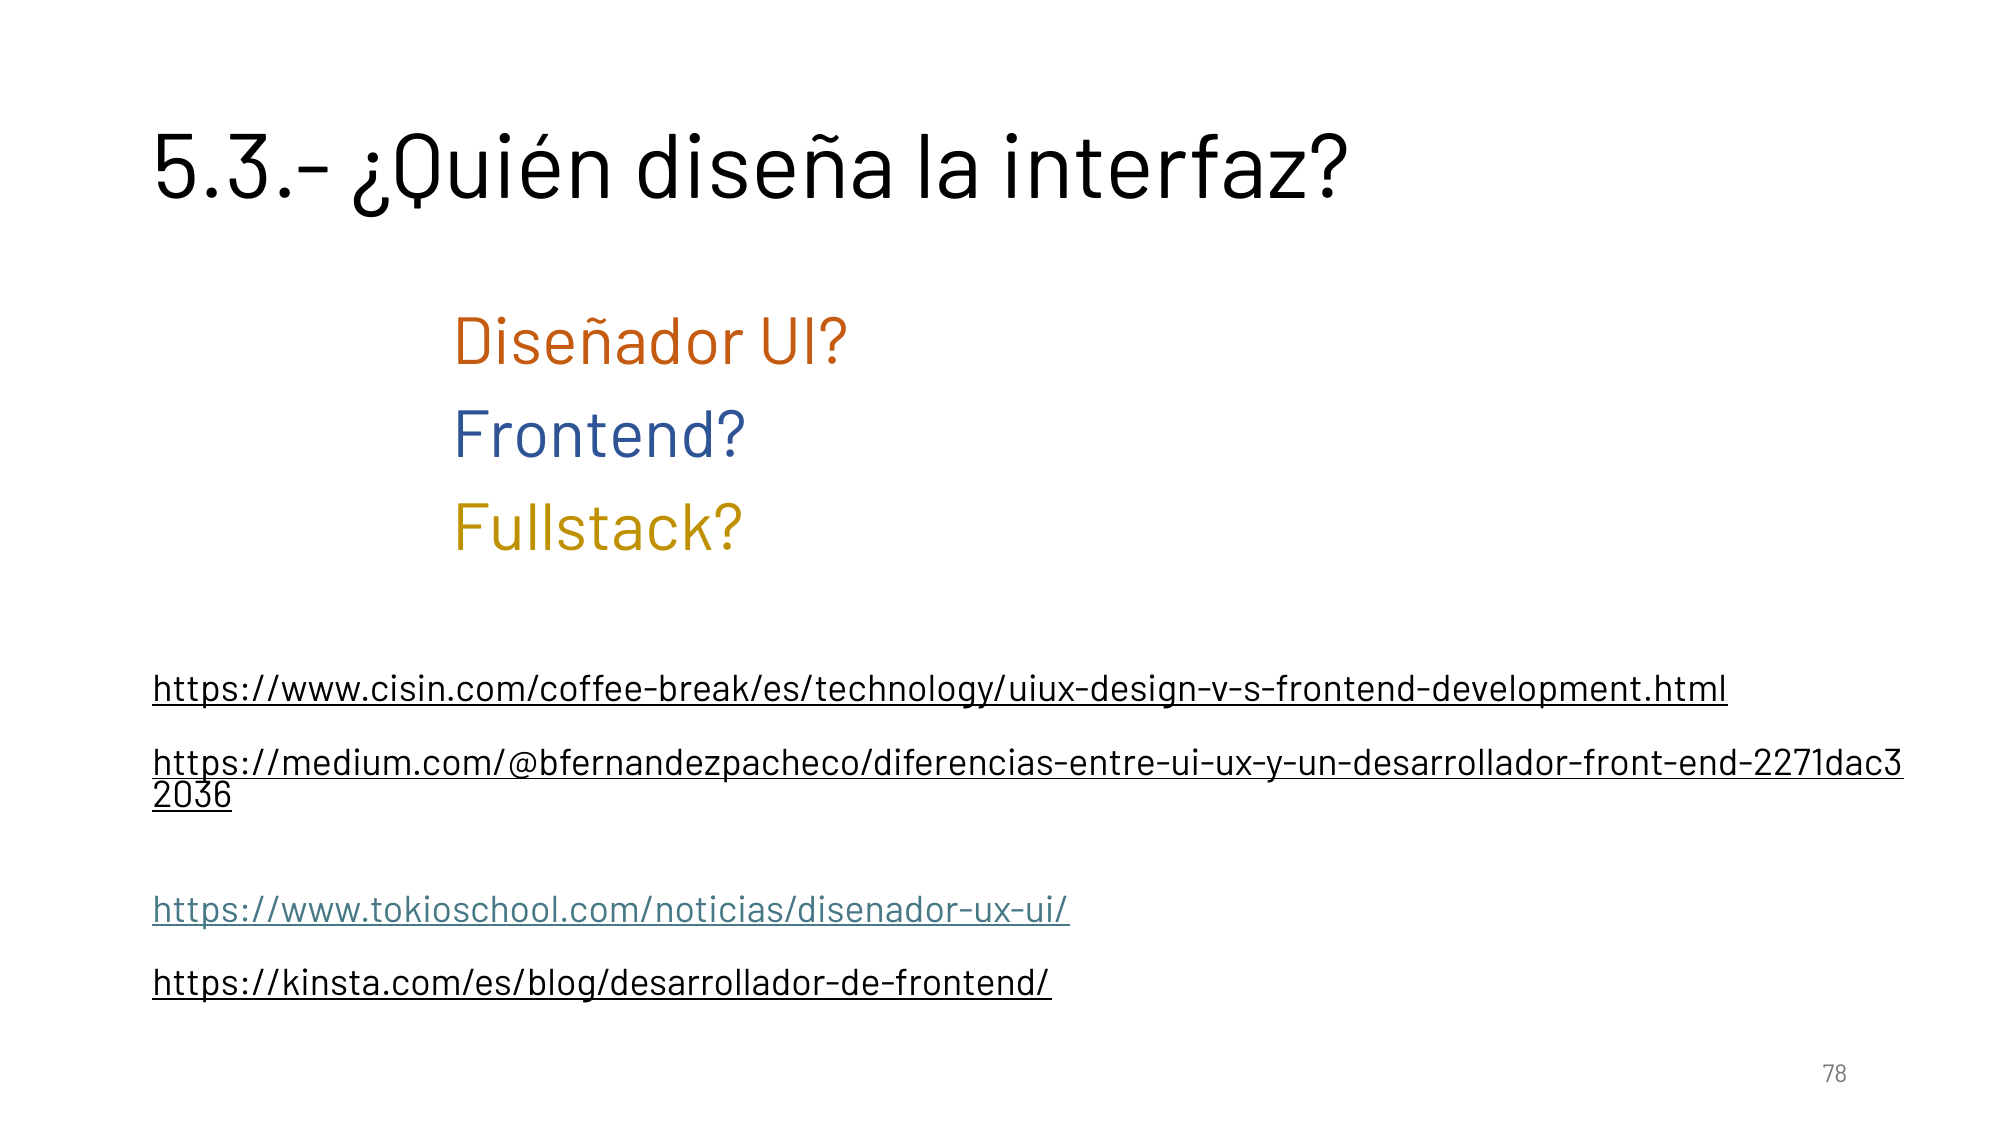

# 5.3.- ¿Quién diseña la interfaz?
		Diseñador UI?
		Frontend?
		Fullstack?

https://www.cisin.com/coffee-break/es/technology/uiux-design-v-s-frontend-development.html
https://medium.com/@bfernandezpacheco/diferencias-entre-ui-ux-y-un-desarrollador-front-end-2271dac32036
https://www.tokioschool.com/noticias/disenador-ux-ui/
https://kinsta.com/es/blog/desarrollador-de-frontend/
78